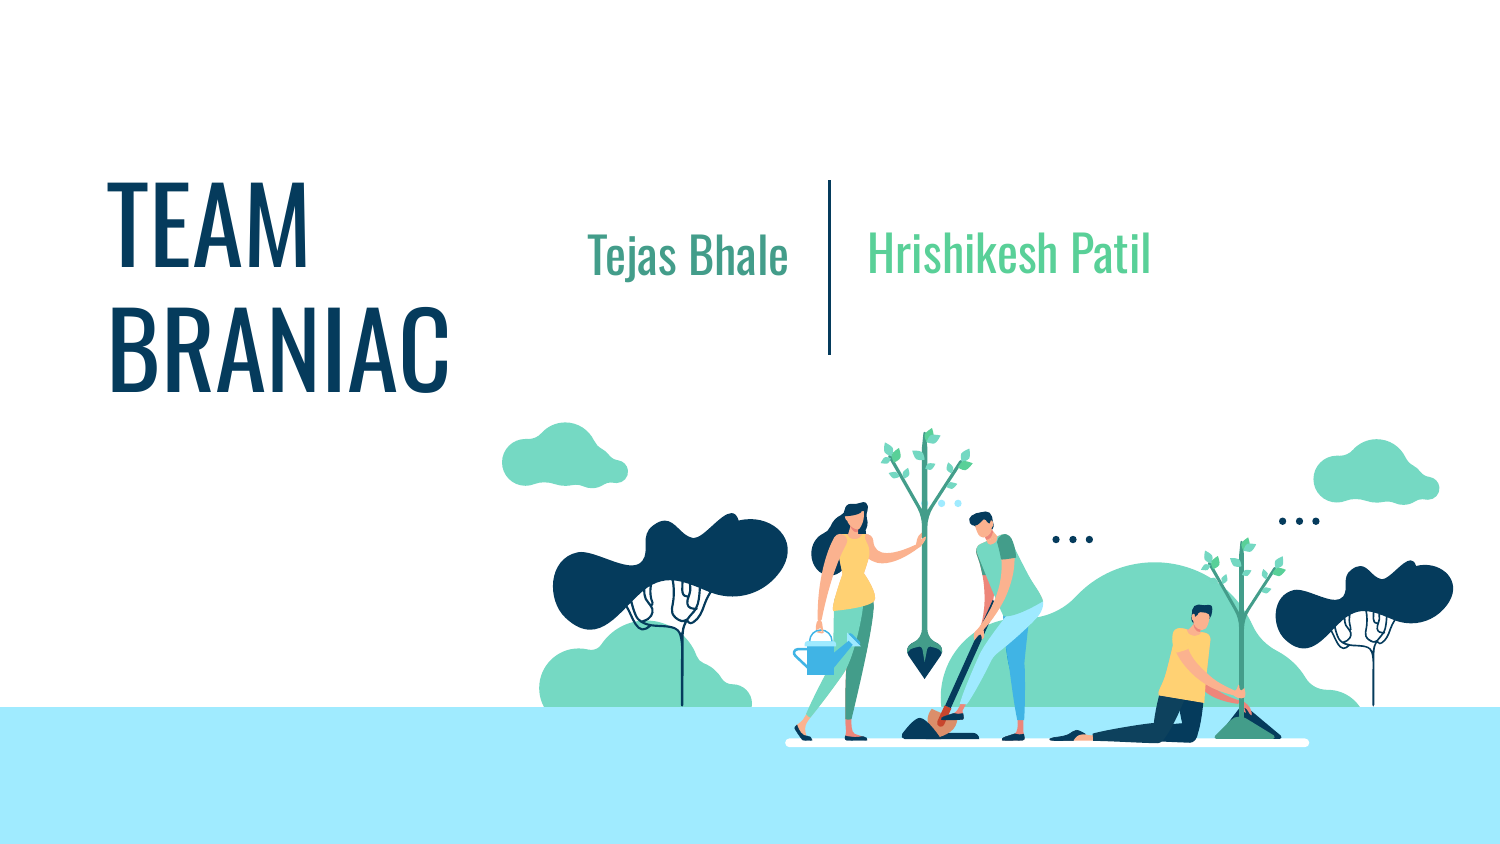

# TEAM BRANIAC
Tejas Bhale
Hrishikesh Patil